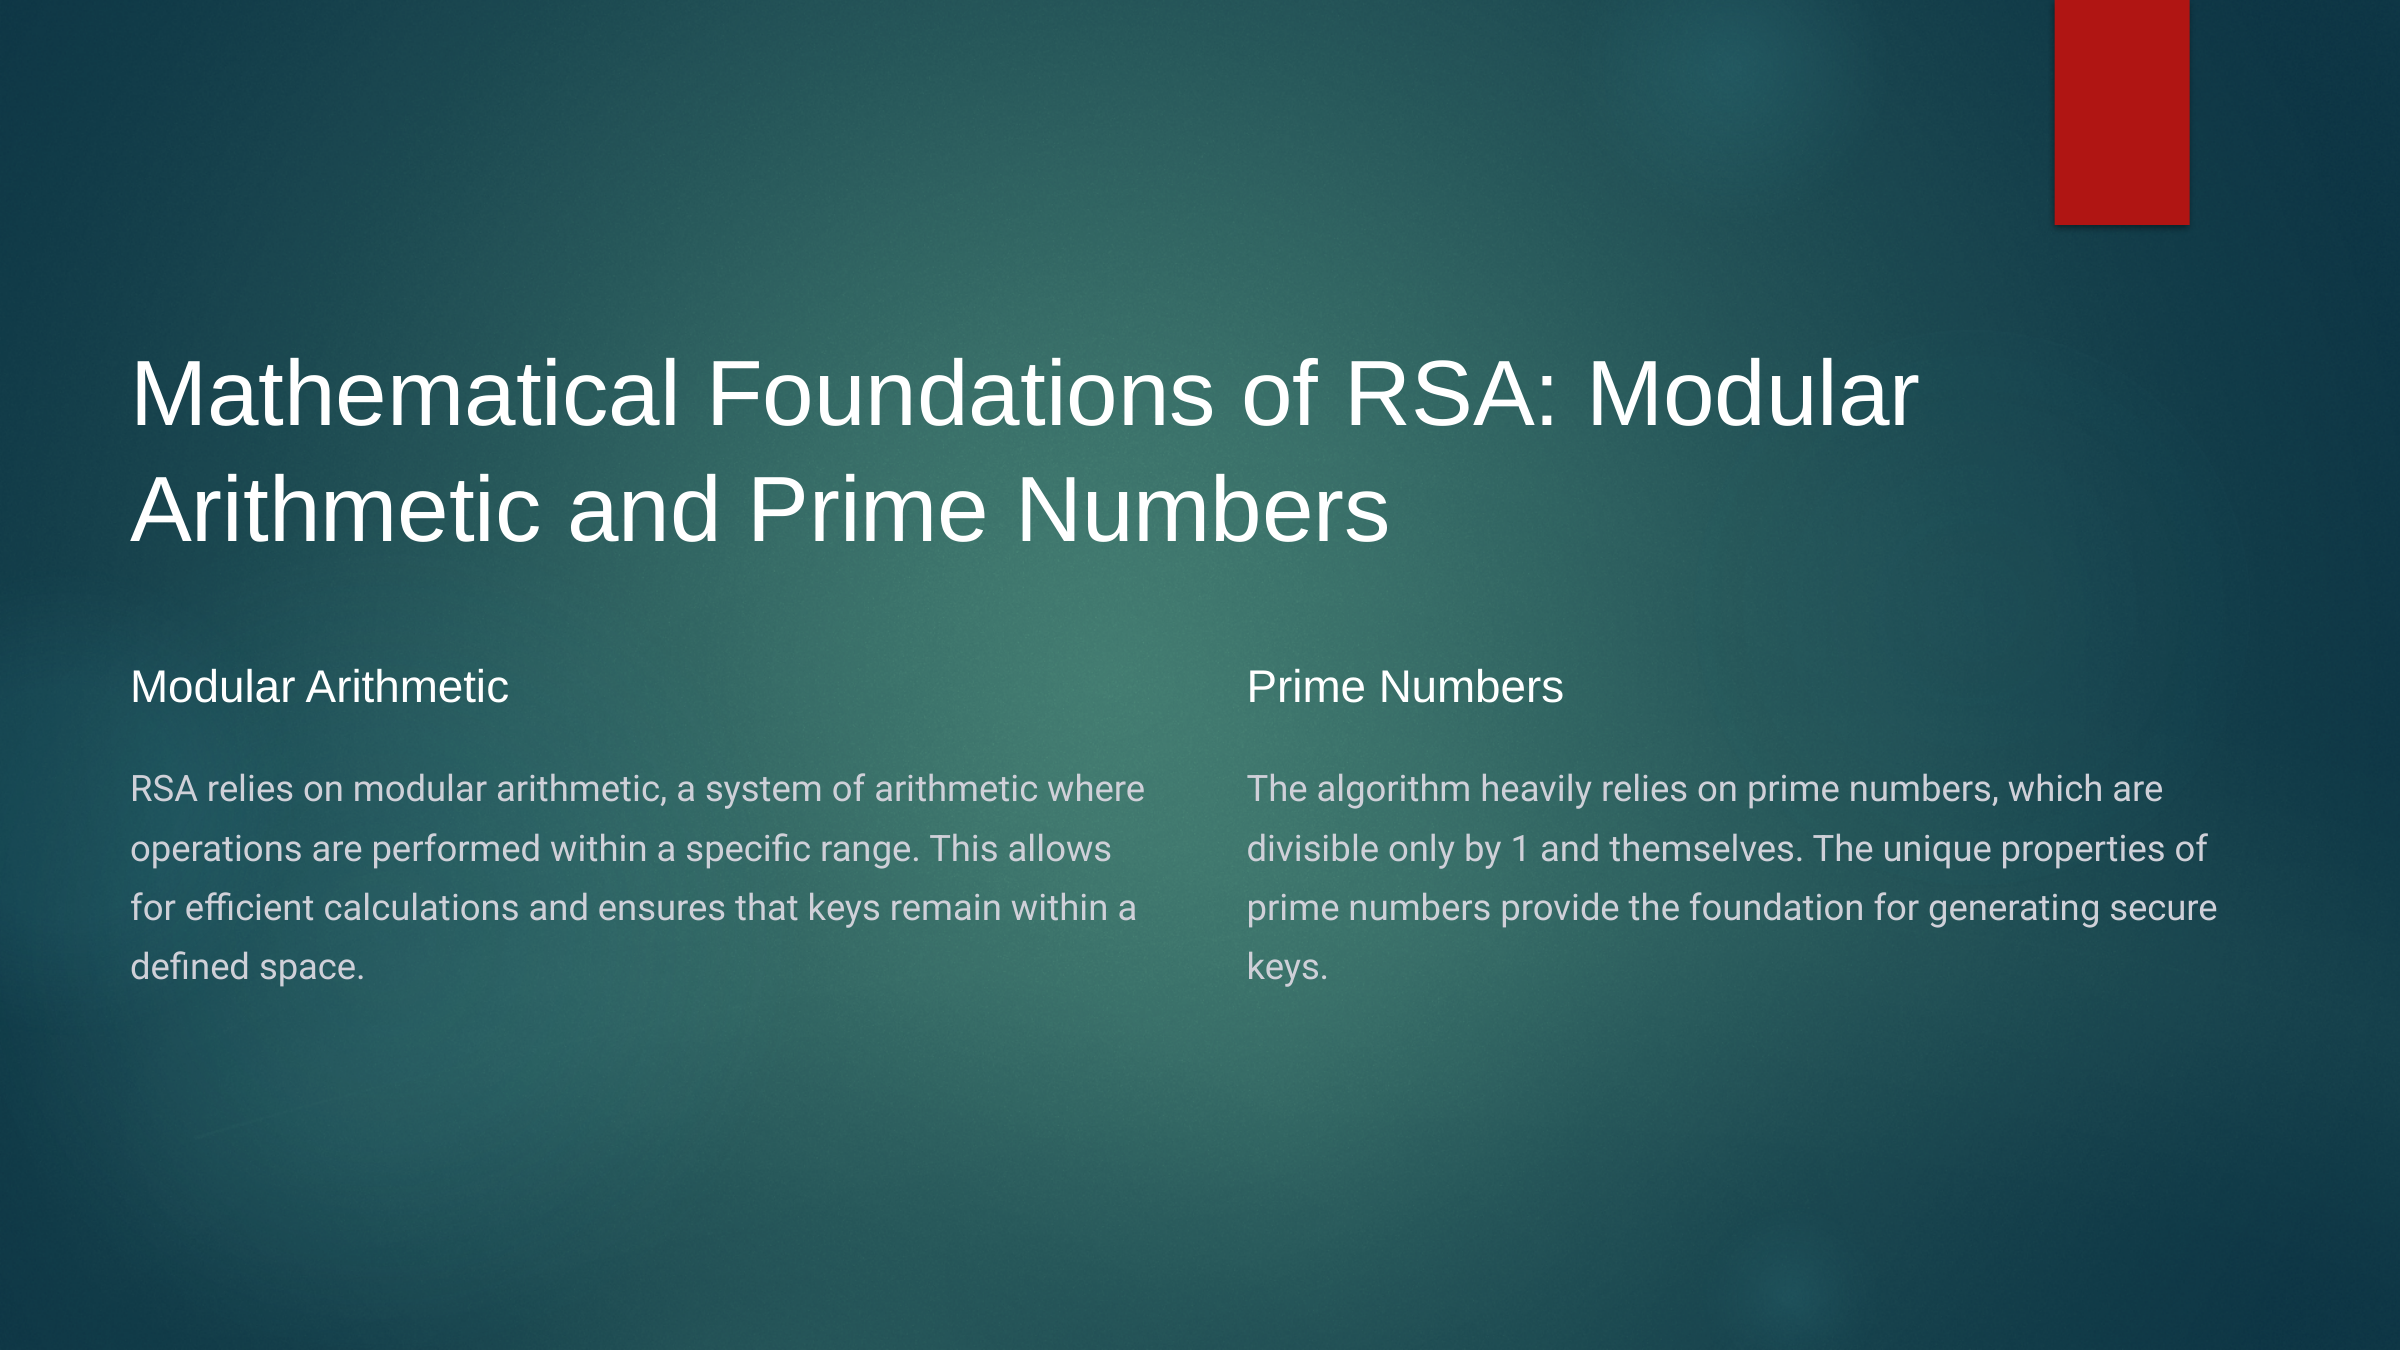

Mathematical Foundations of RSA: Modular Arithmetic and Prime Numbers
Modular Arithmetic
Prime Numbers
RSA relies on modular arithmetic, a system of arithmetic where operations are performed within a specific range. This allows for efficient calculations and ensures that keys remain within a defined space.
The algorithm heavily relies on prime numbers, which are divisible only by 1 and themselves. The unique properties of prime numbers provide the foundation for generating secure keys.